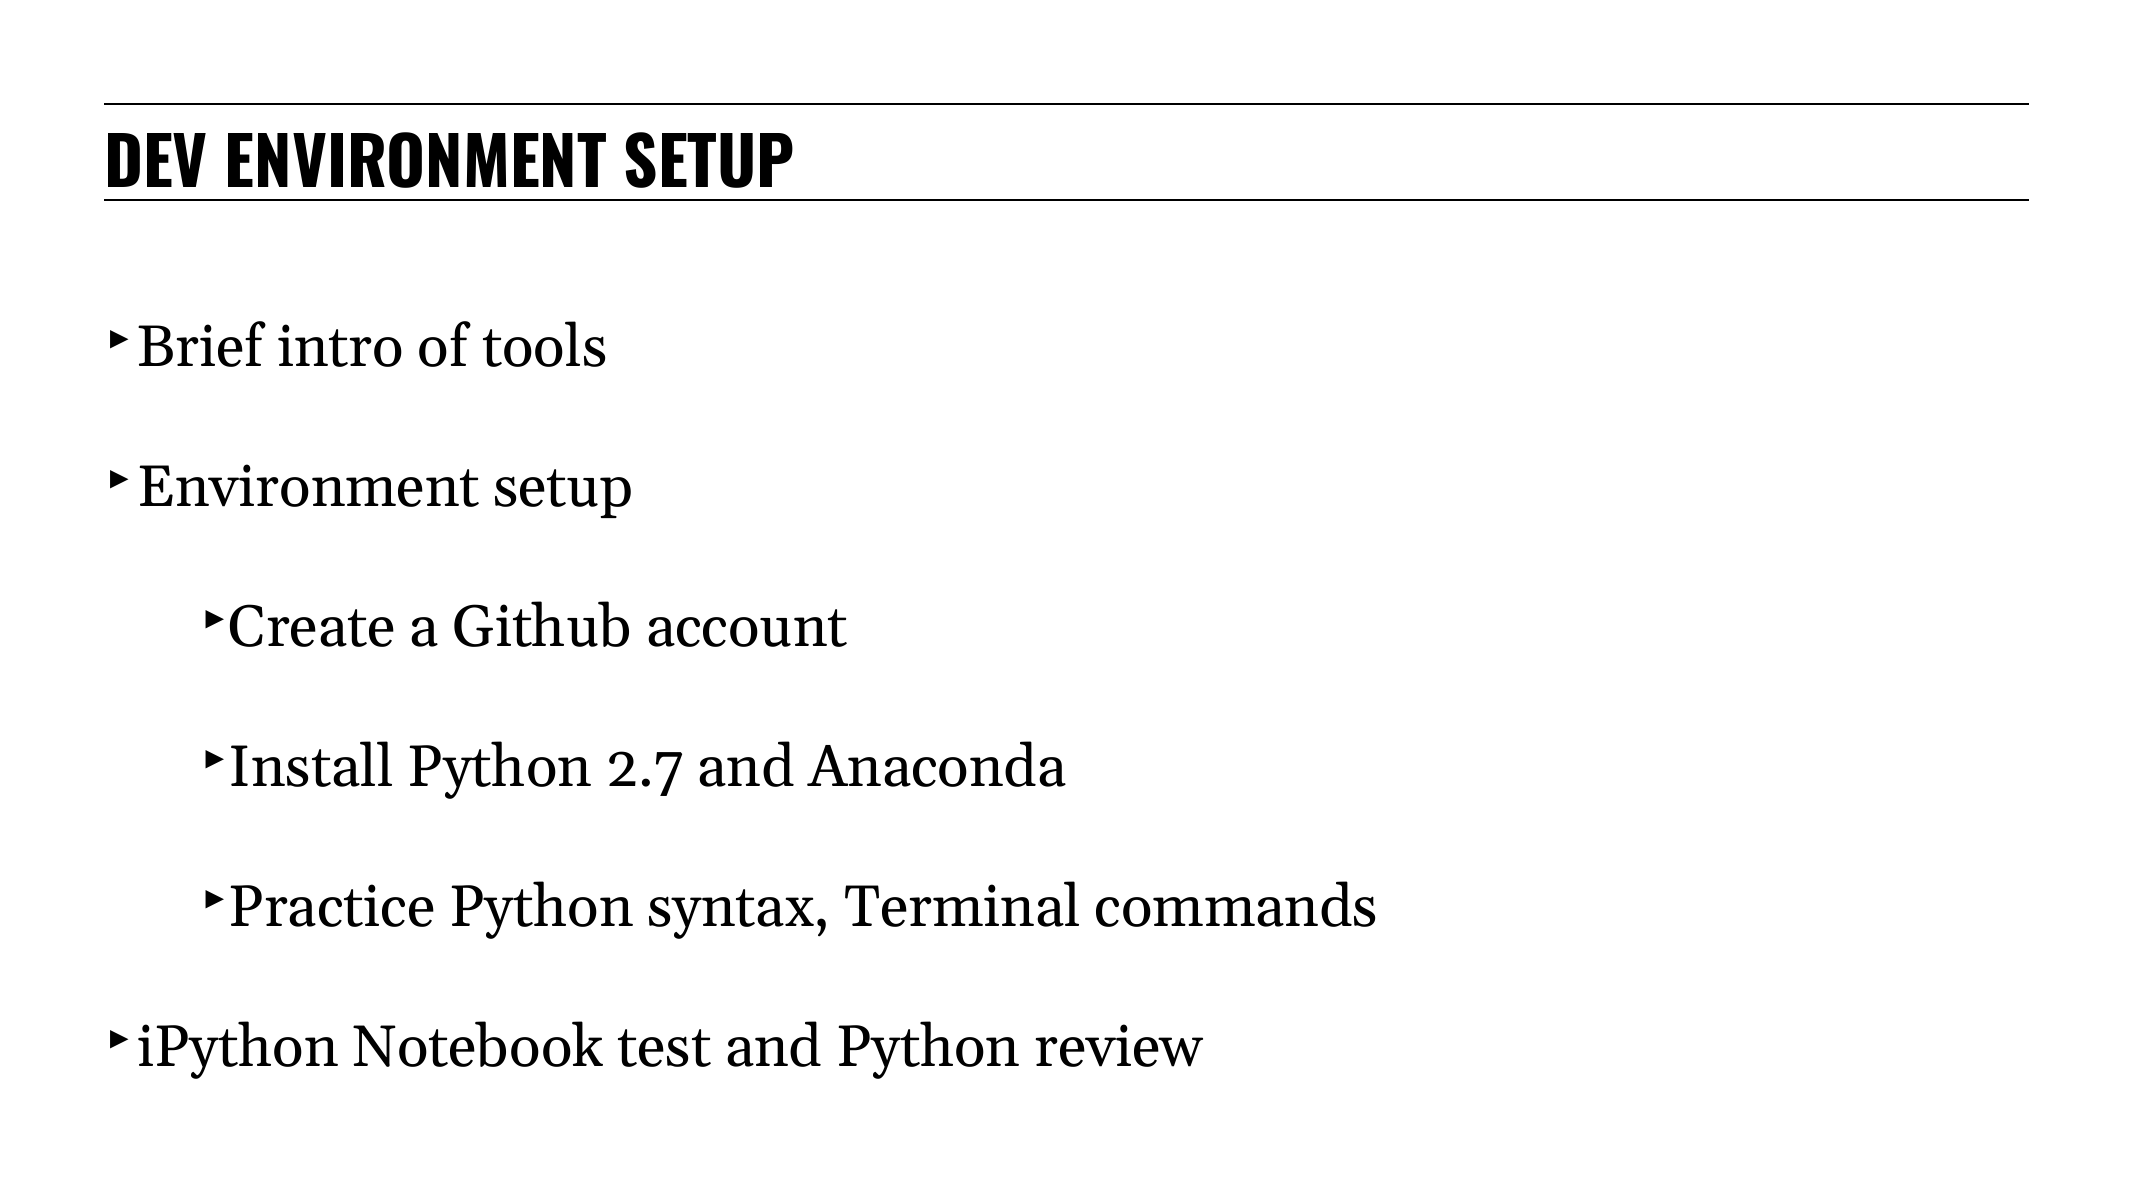

DEV ENVIRONMENT SETUP

Brief intro of tools

Environment setup

Create a Github account

Install Python 2.7 and Anaconda

Practice Python syntax, Terminal commands

iPython Notebook test and Python review